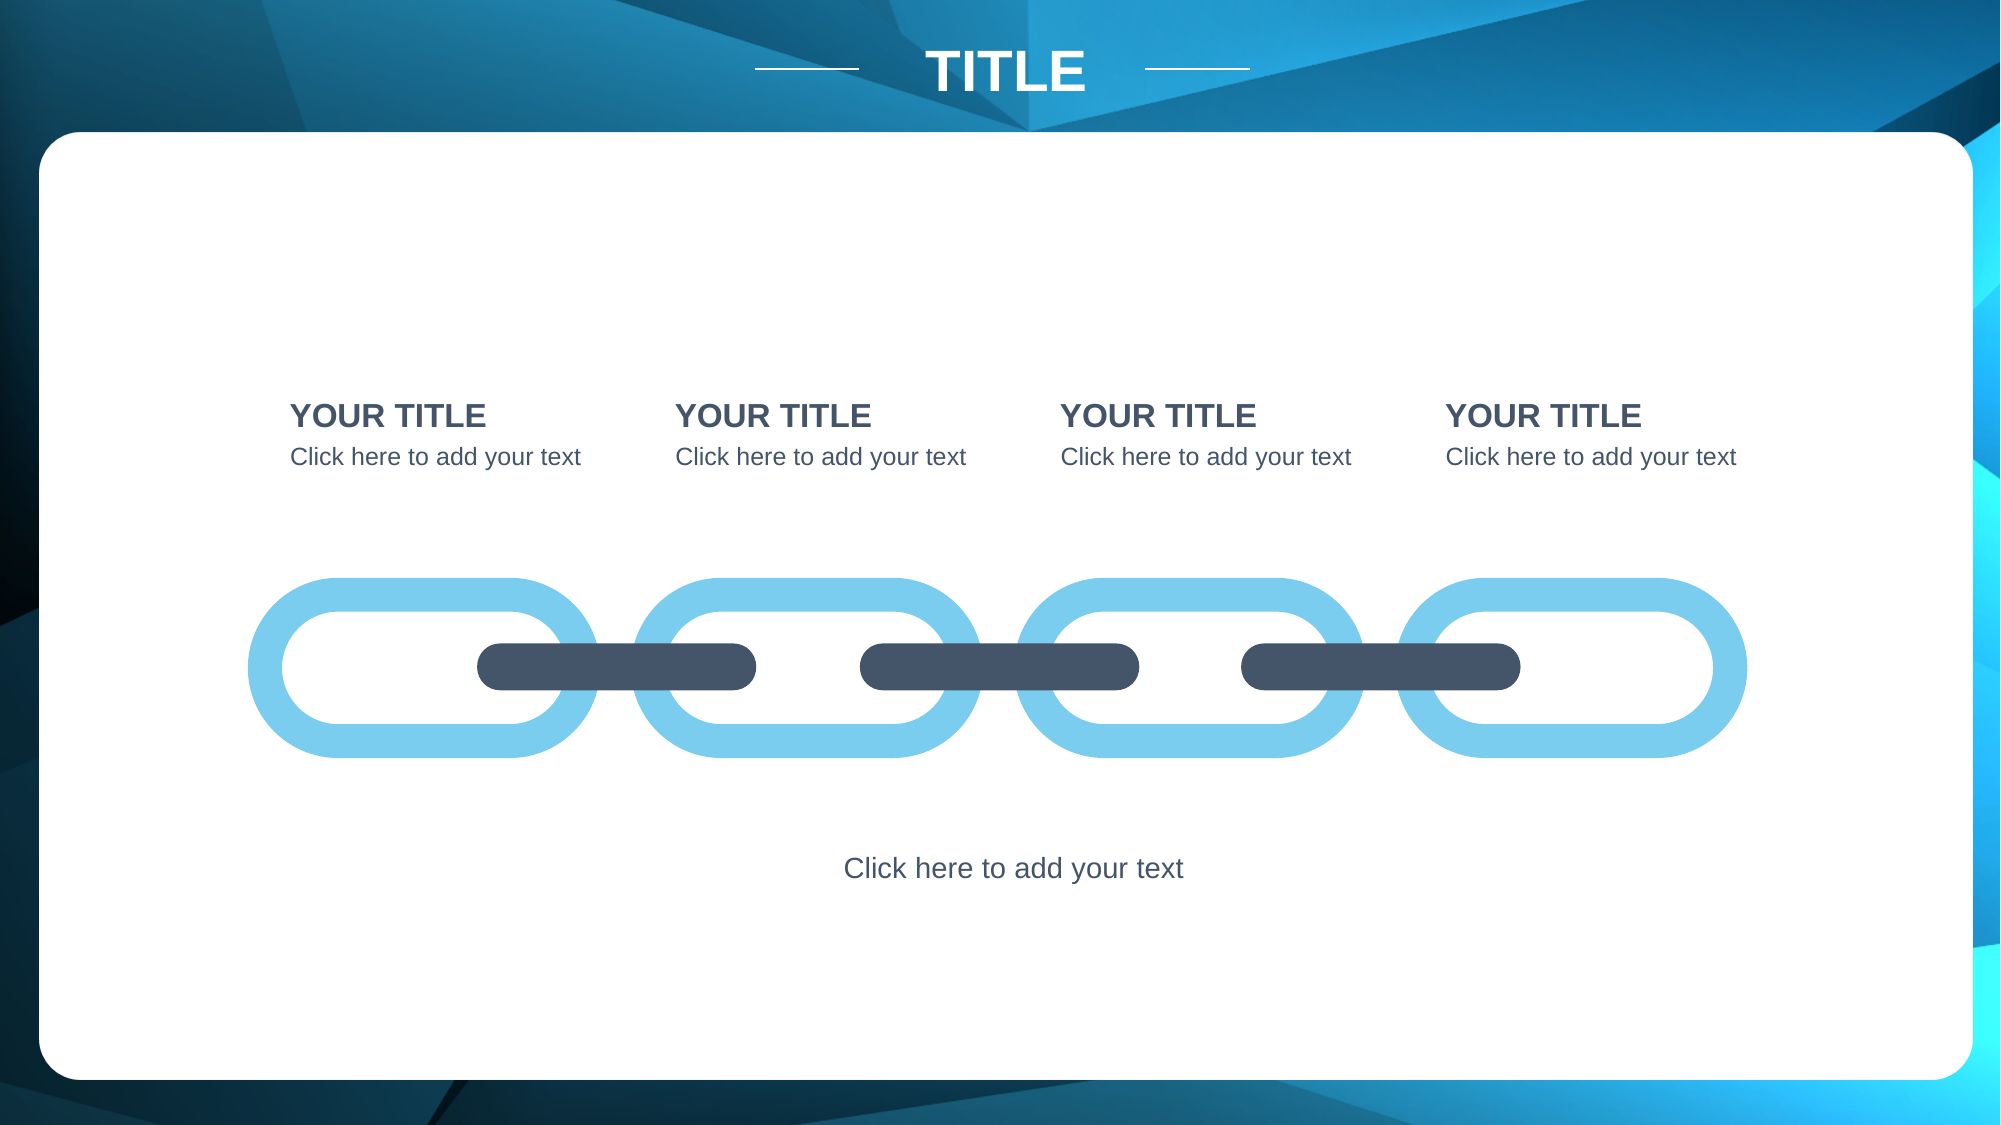

TITLE
YOUR TITLE
YOUR TITLE
YOUR TITLE
YOUR TITLE
Click here to add your text
Click here to add your text
Click here to add your text
Click here to add your text

Click here to add your text